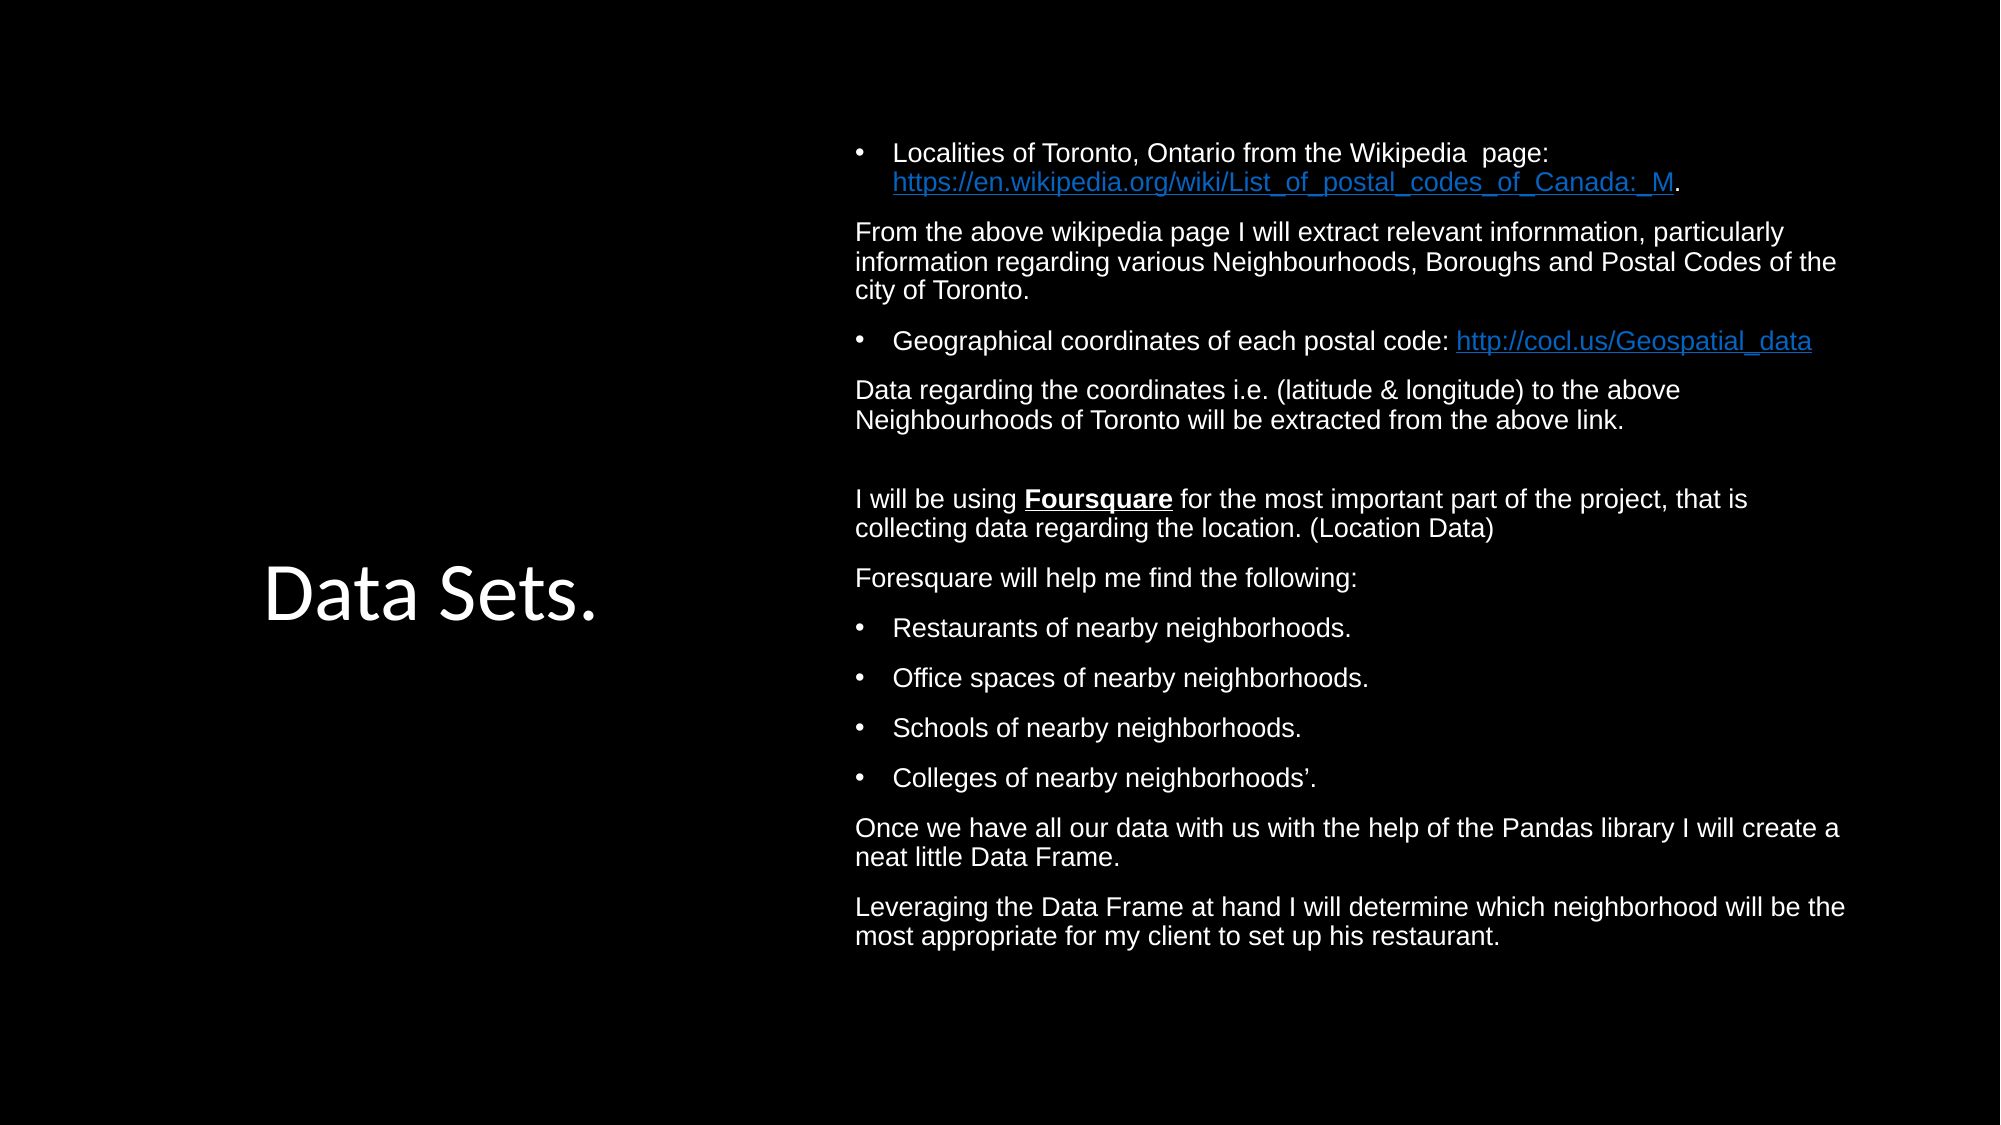

Localities of Toronto, Ontario from the Wikipedia  page: https://en.wikipedia.org/wiki/List_of_postal_codes_of_Canada:_M.
From the above wikipedia page I will extract relevant infornmation, particularly information regarding various Neighbourhoods, Boroughs and Postal Codes of the city of Toronto.
Geographical coordinates of each postal code: http://cocl.us/Geospatial_data
Data regarding the coordinates i.e. (latitude & longitude) to the above Neighbourhoods of Toronto will be extracted from the above link.
I will be using Foursquare for the most important part of the project, that is collecting data regarding the location. (Location Data)
Foresquare will help me find the following:
Restaurants of nearby neighborhoods.
Office spaces of nearby neighborhoods.
Schools of nearby neighborhoods.
Colleges of nearby neighborhoods’.
Once we have all our data with us with the help of the Pandas library I will create a neat little Data Frame.
Leveraging the Data Frame at hand I will determine which neighborhood will be the most appropriate for my client to set up his restaurant.

# Data Sets.